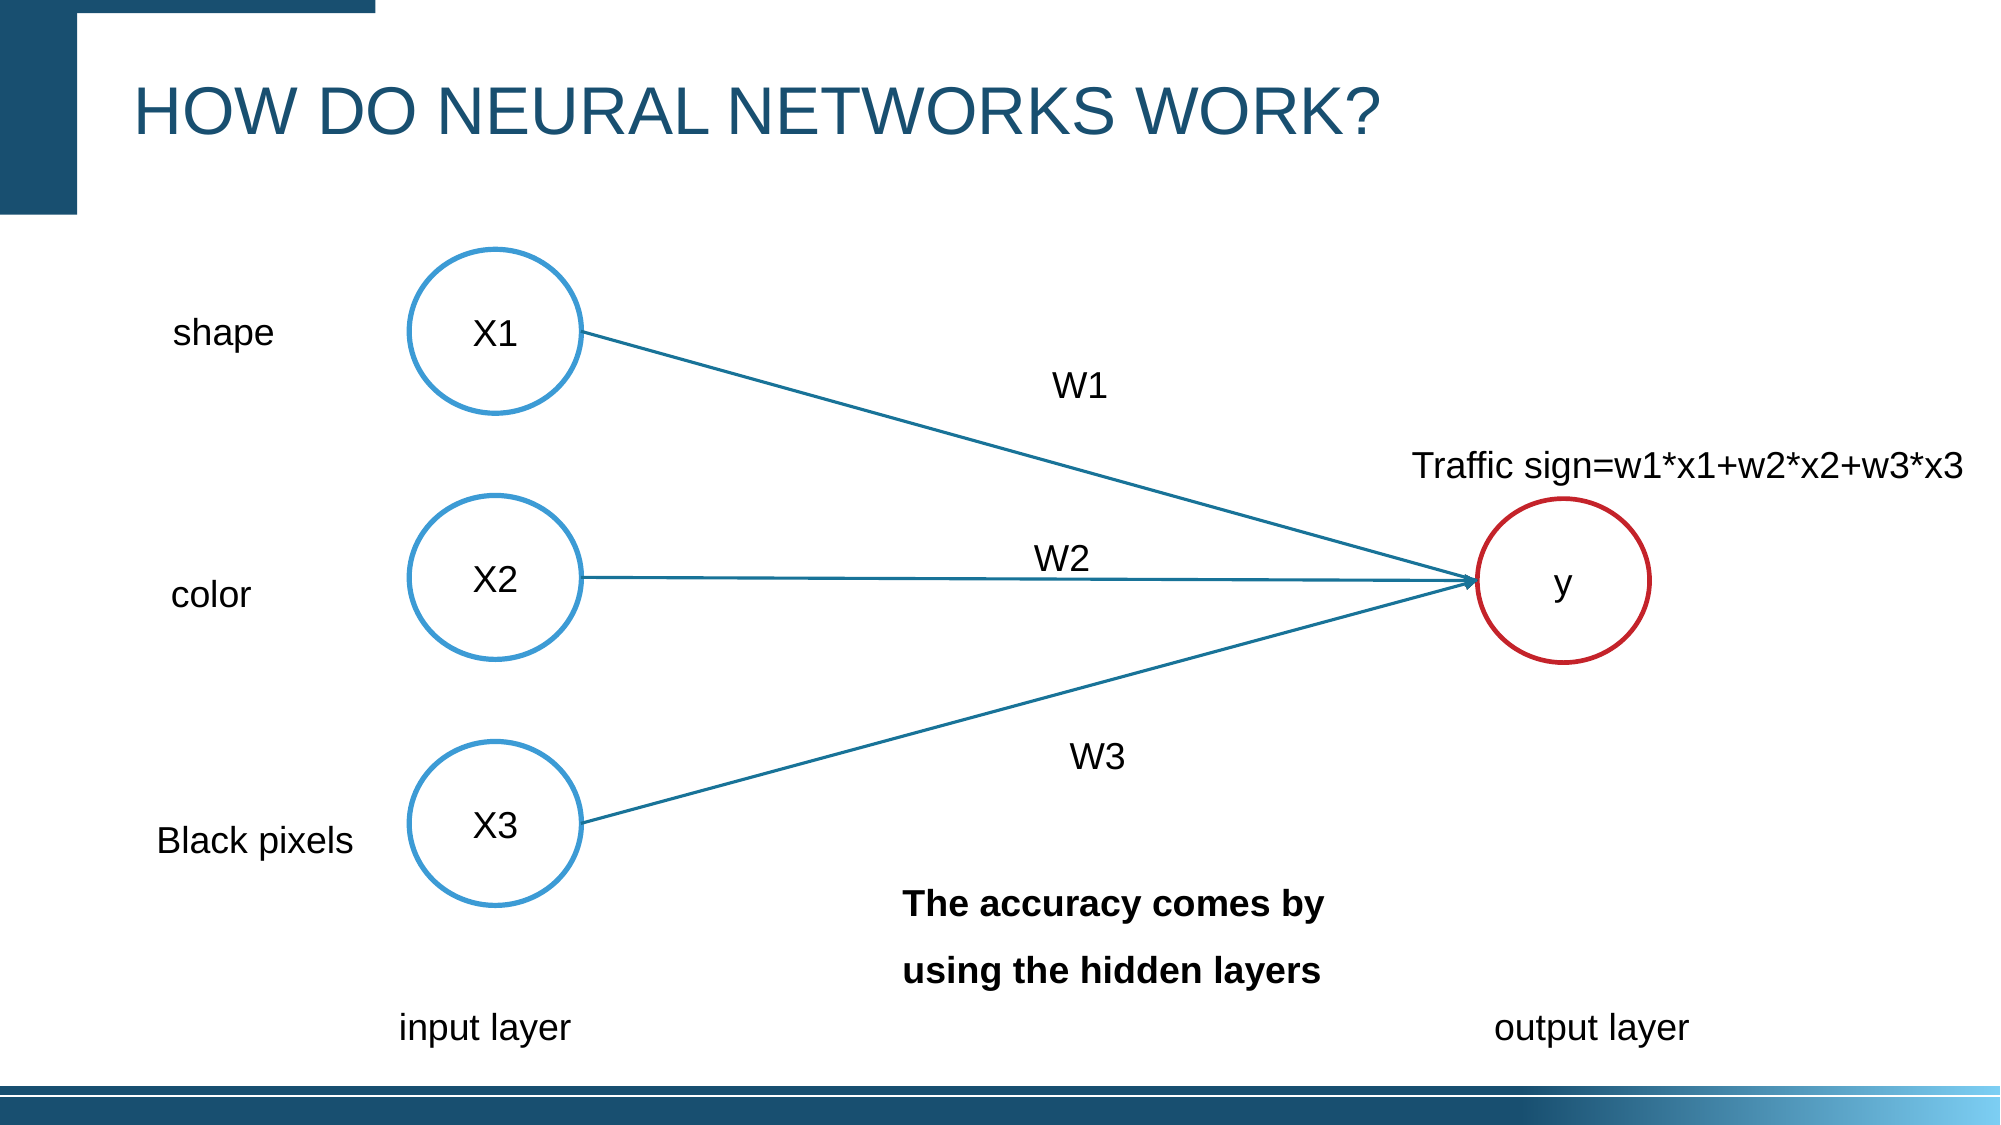

# How do neural networks work?
X1
shape
W1
Traffic sign=w1*x1+w2*x2+w3*x3
X2
y
W2
color
W3
X3
Black pixels
The accuracy comes by
using the hidden layers
input layer
output layer